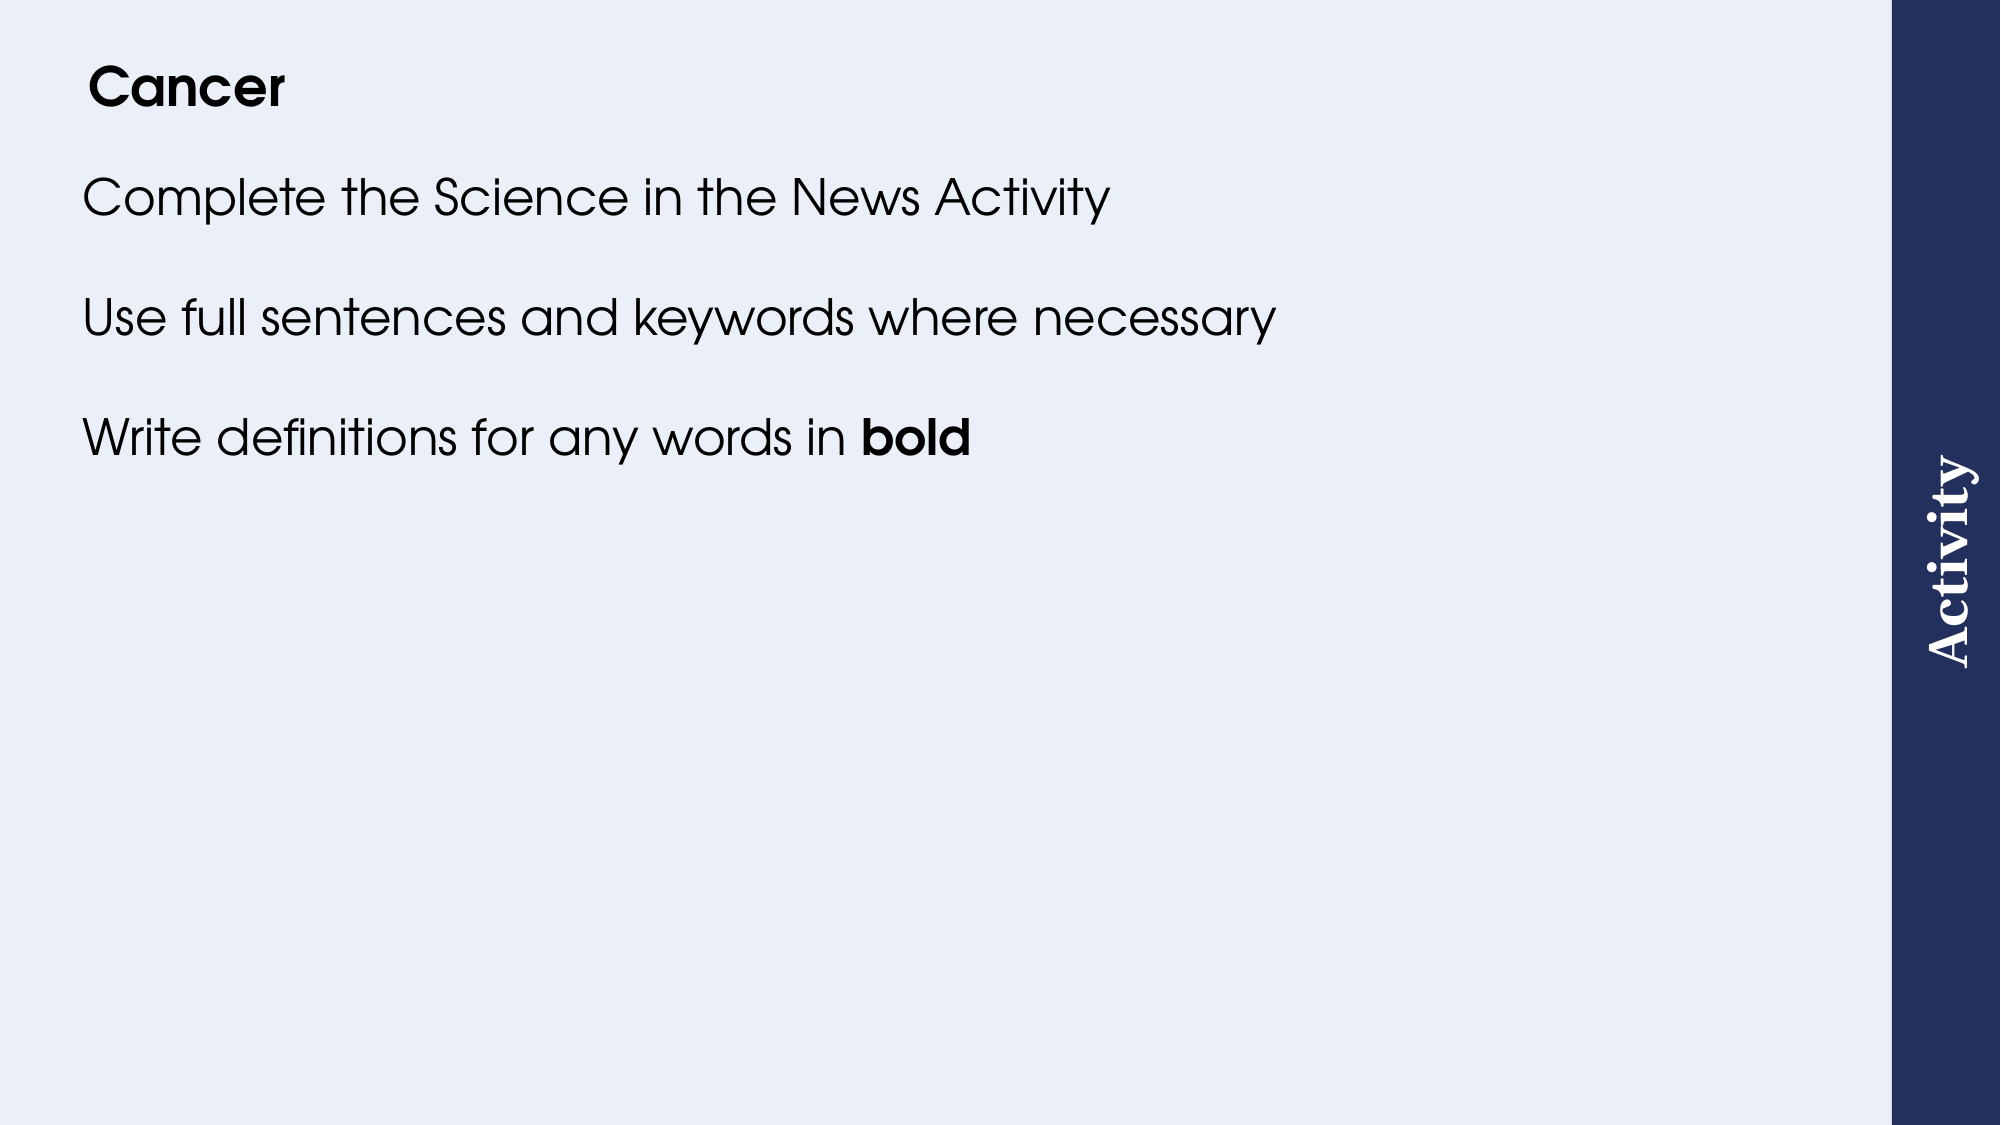

# Cancer
Complete the Science in the News Activity

Use full sentences and keywords where necessary

Write definitions for any words in bold